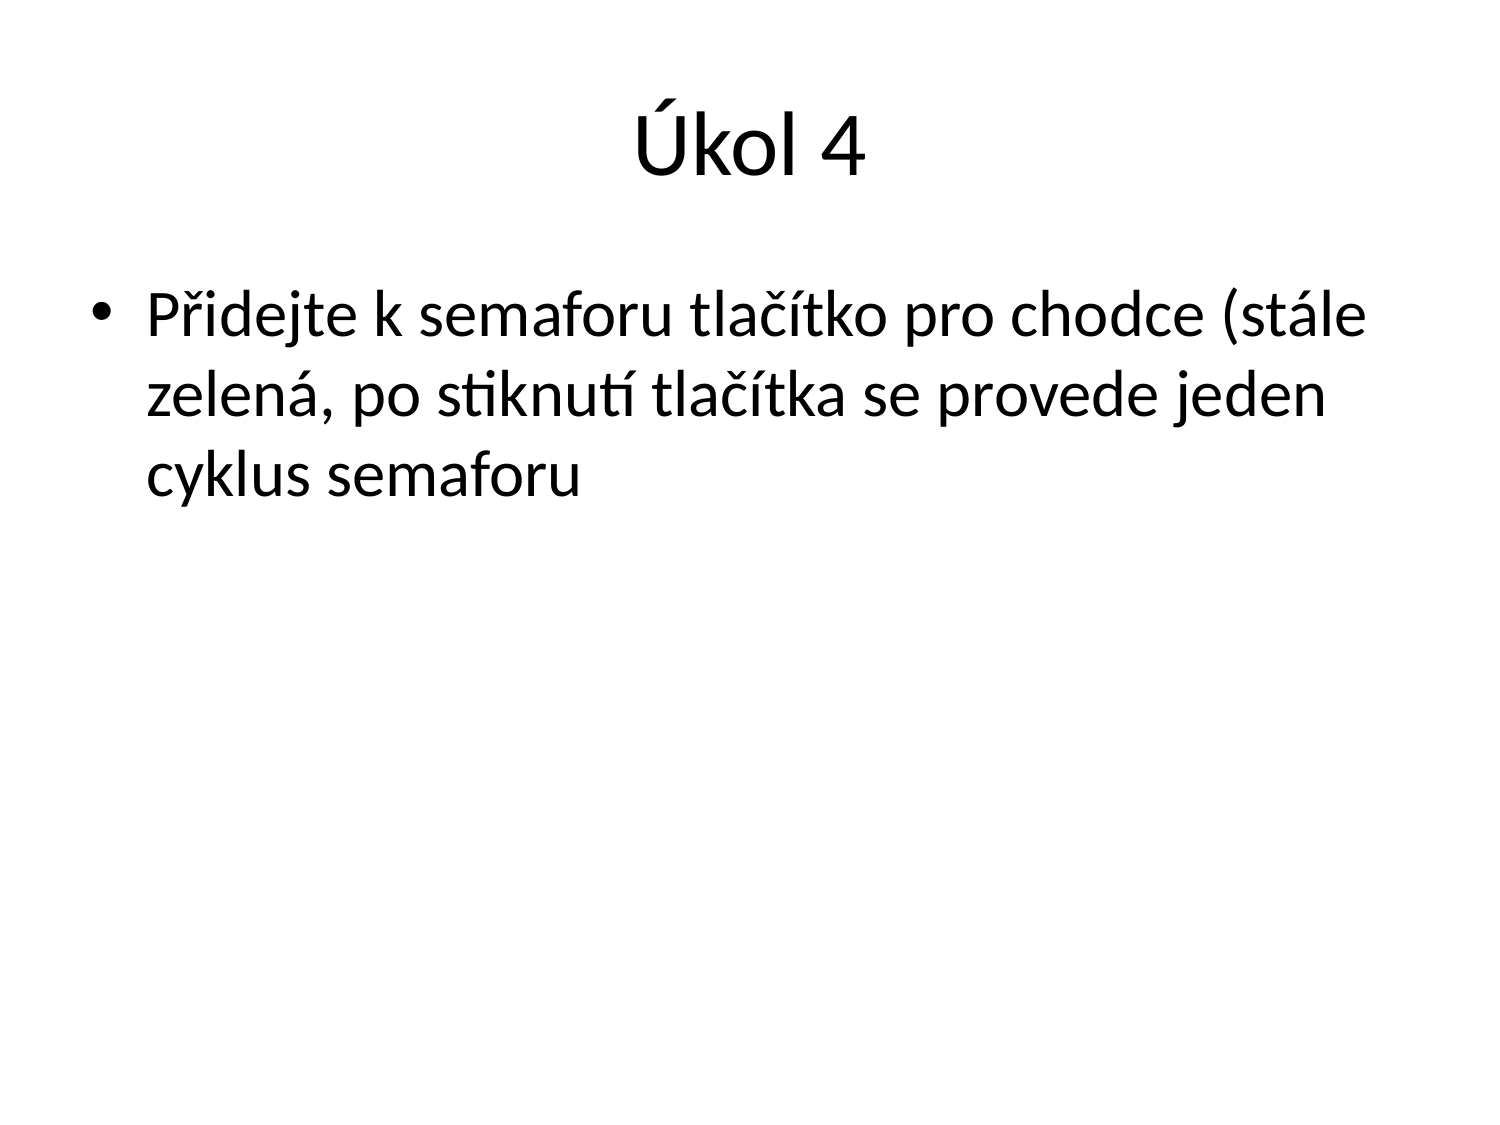

# Úkol 4
Přidejte k semaforu tlačítko pro chodce (stále zelená, po stiknutí tlačítka se provede jeden cyklus semaforu